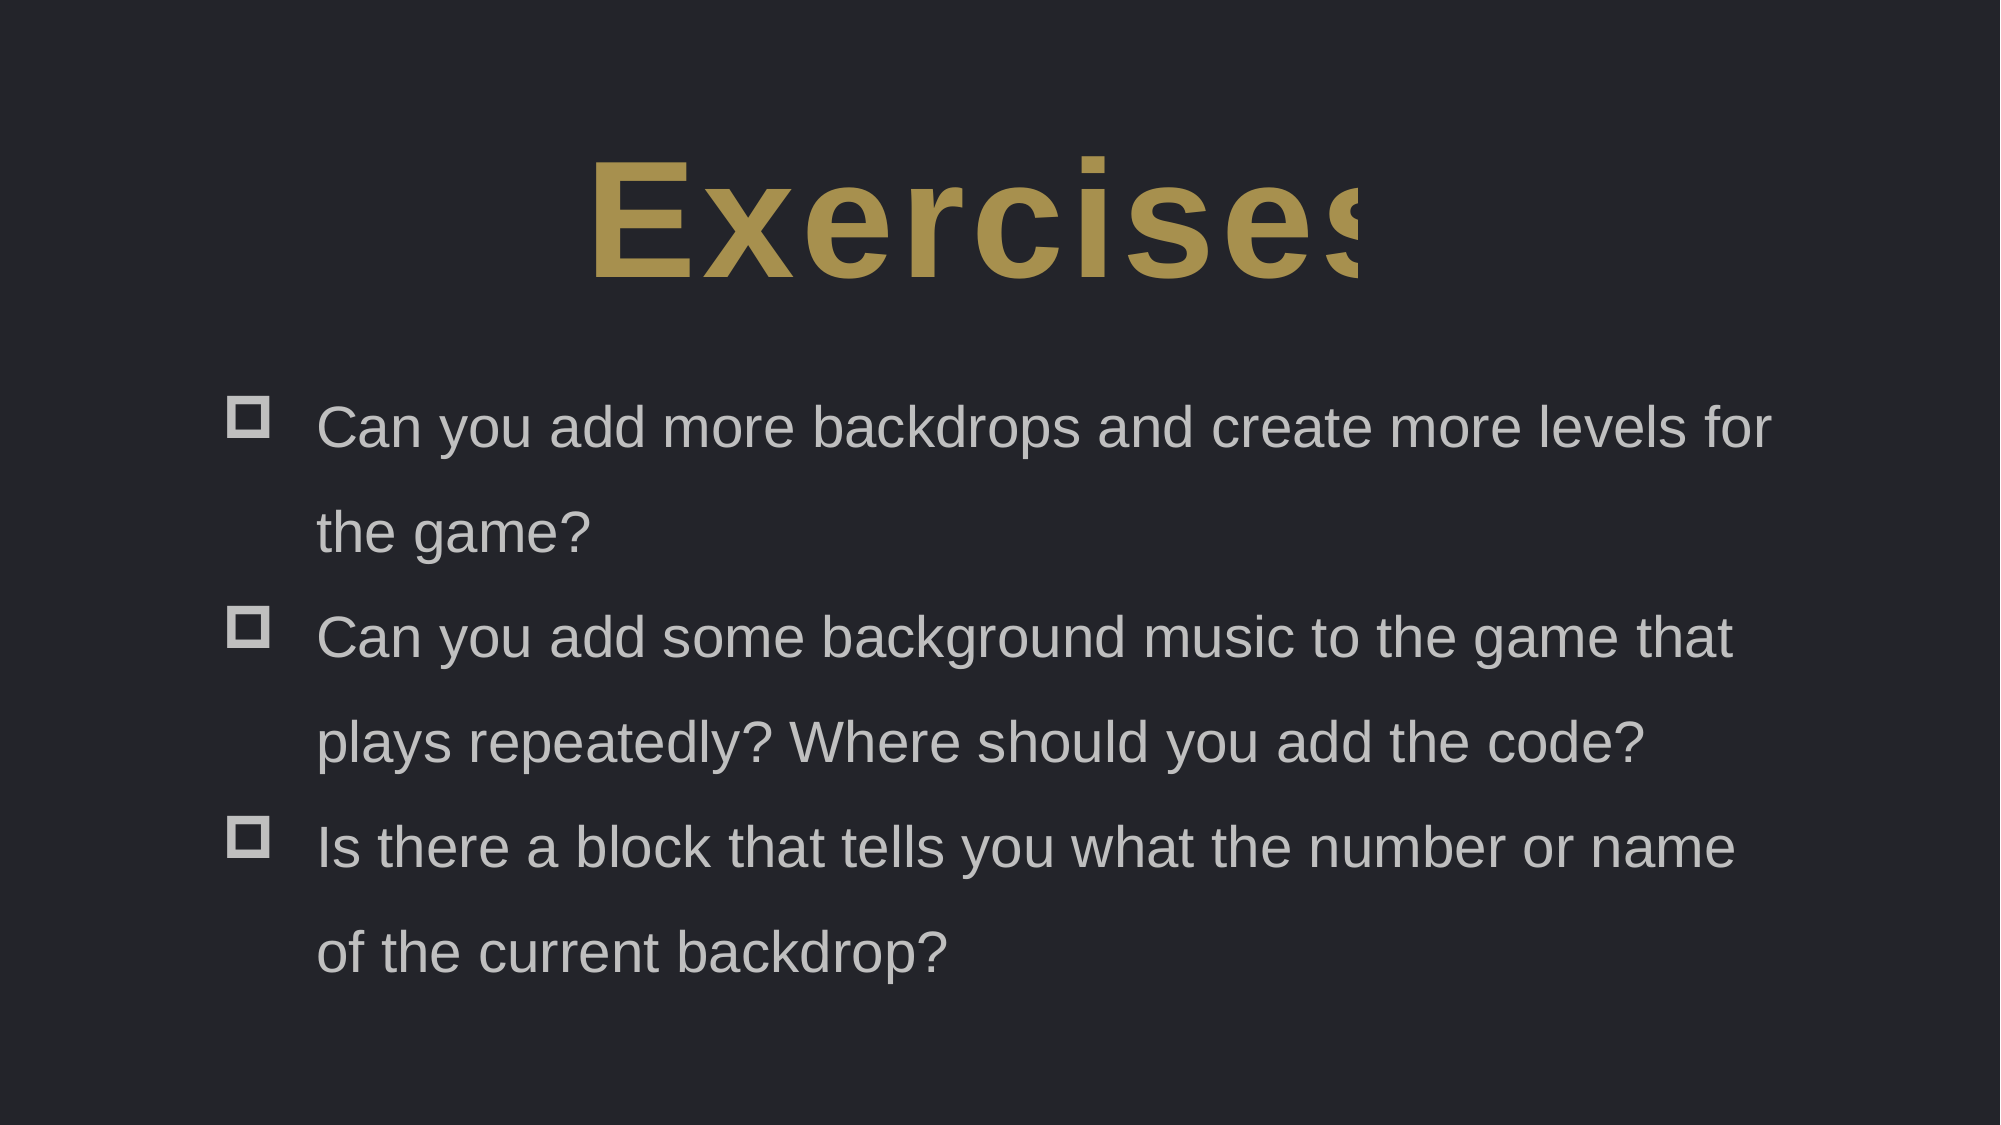

Exercises
Can you add more backdrops and create more levels for the game?
Can you add some background music to the game that plays repeatedly? Where should you add the code?
Is there a block that tells you what the number or name of the current backdrop?